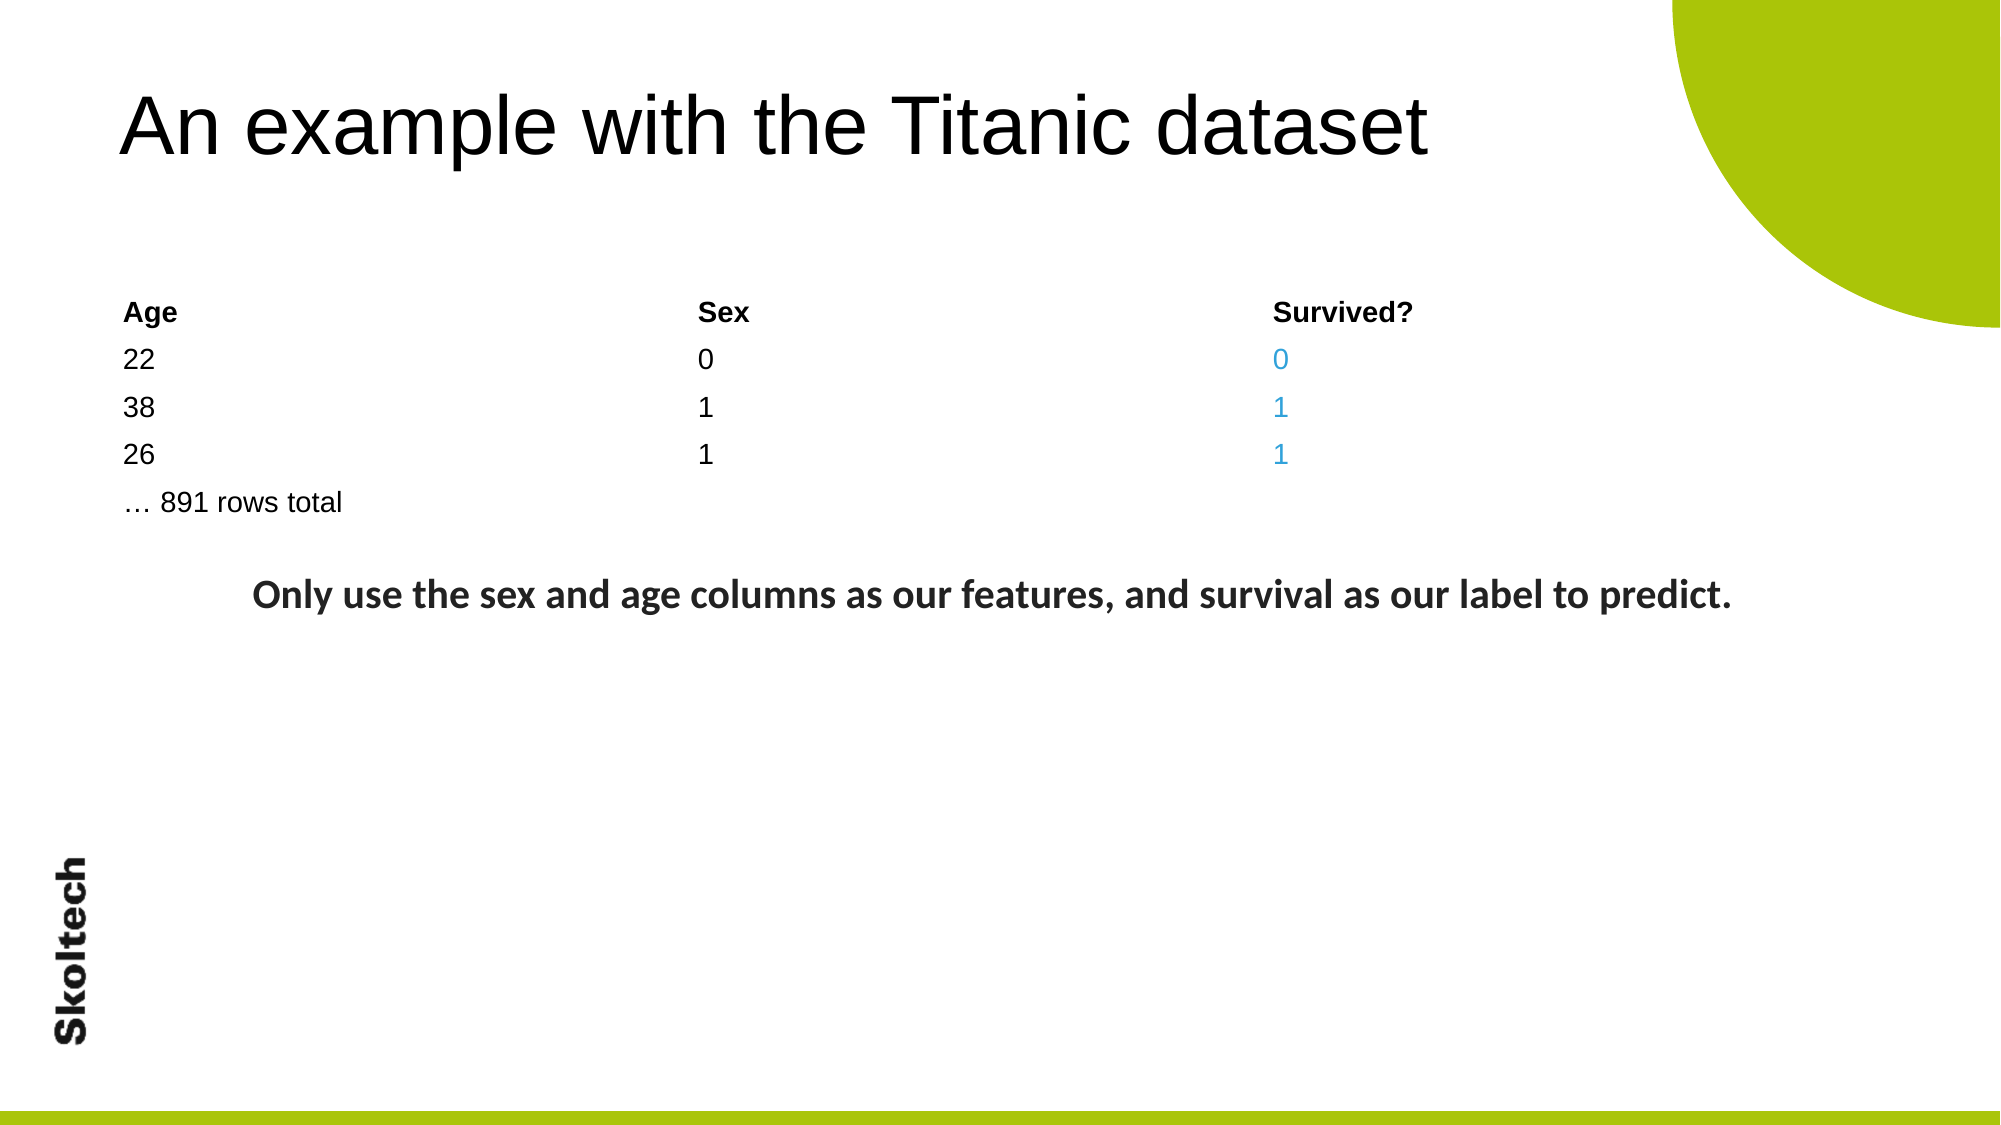

An example with the Titanic dataset
| Age | Sex | Survived? |
| --- | --- | --- |
| 22 | 0 | 0 |
| 38 | 1 | 1 |
| 26 | 1 | 1 |
| … 891 rows total |  |  |

Only use the sex and age columns as our features, and survival as our label to predict.